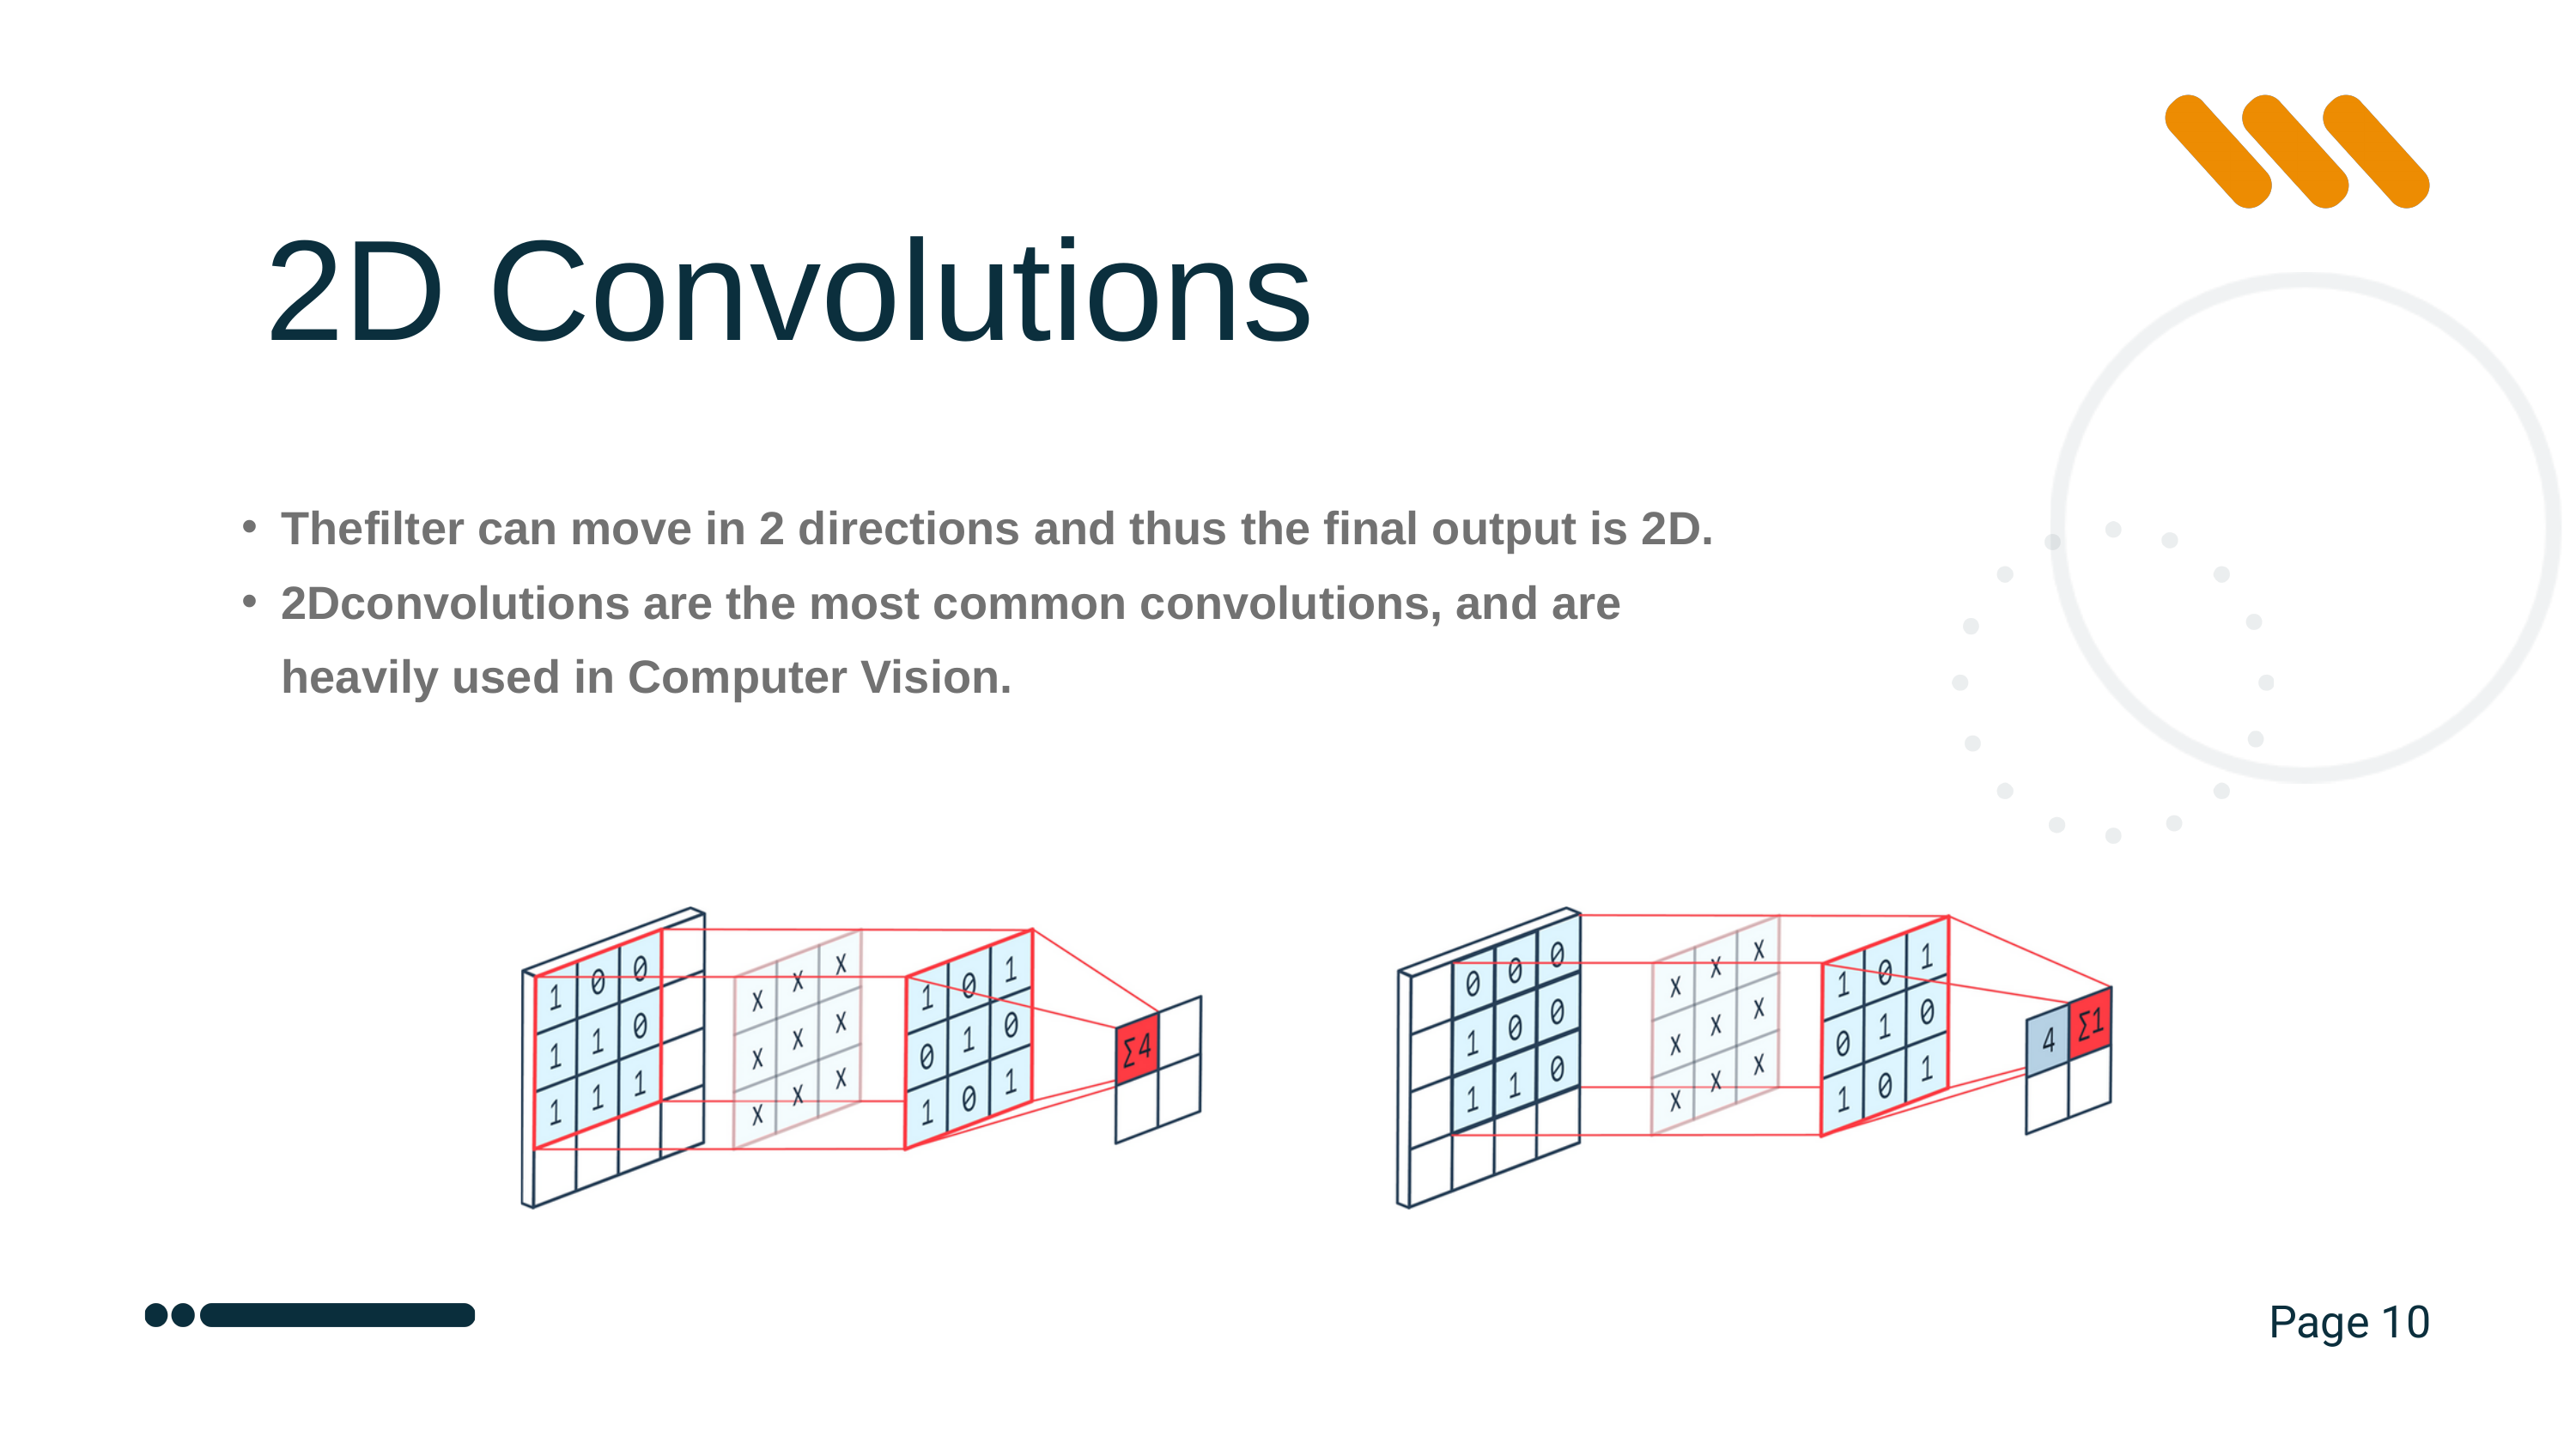

2D Convolutions

Thefilter can move in 2 directions and thus the final output is 2D.
2Dconvolutions are the most common convolutions, and are heavily used in Computer Vision.

Page 10